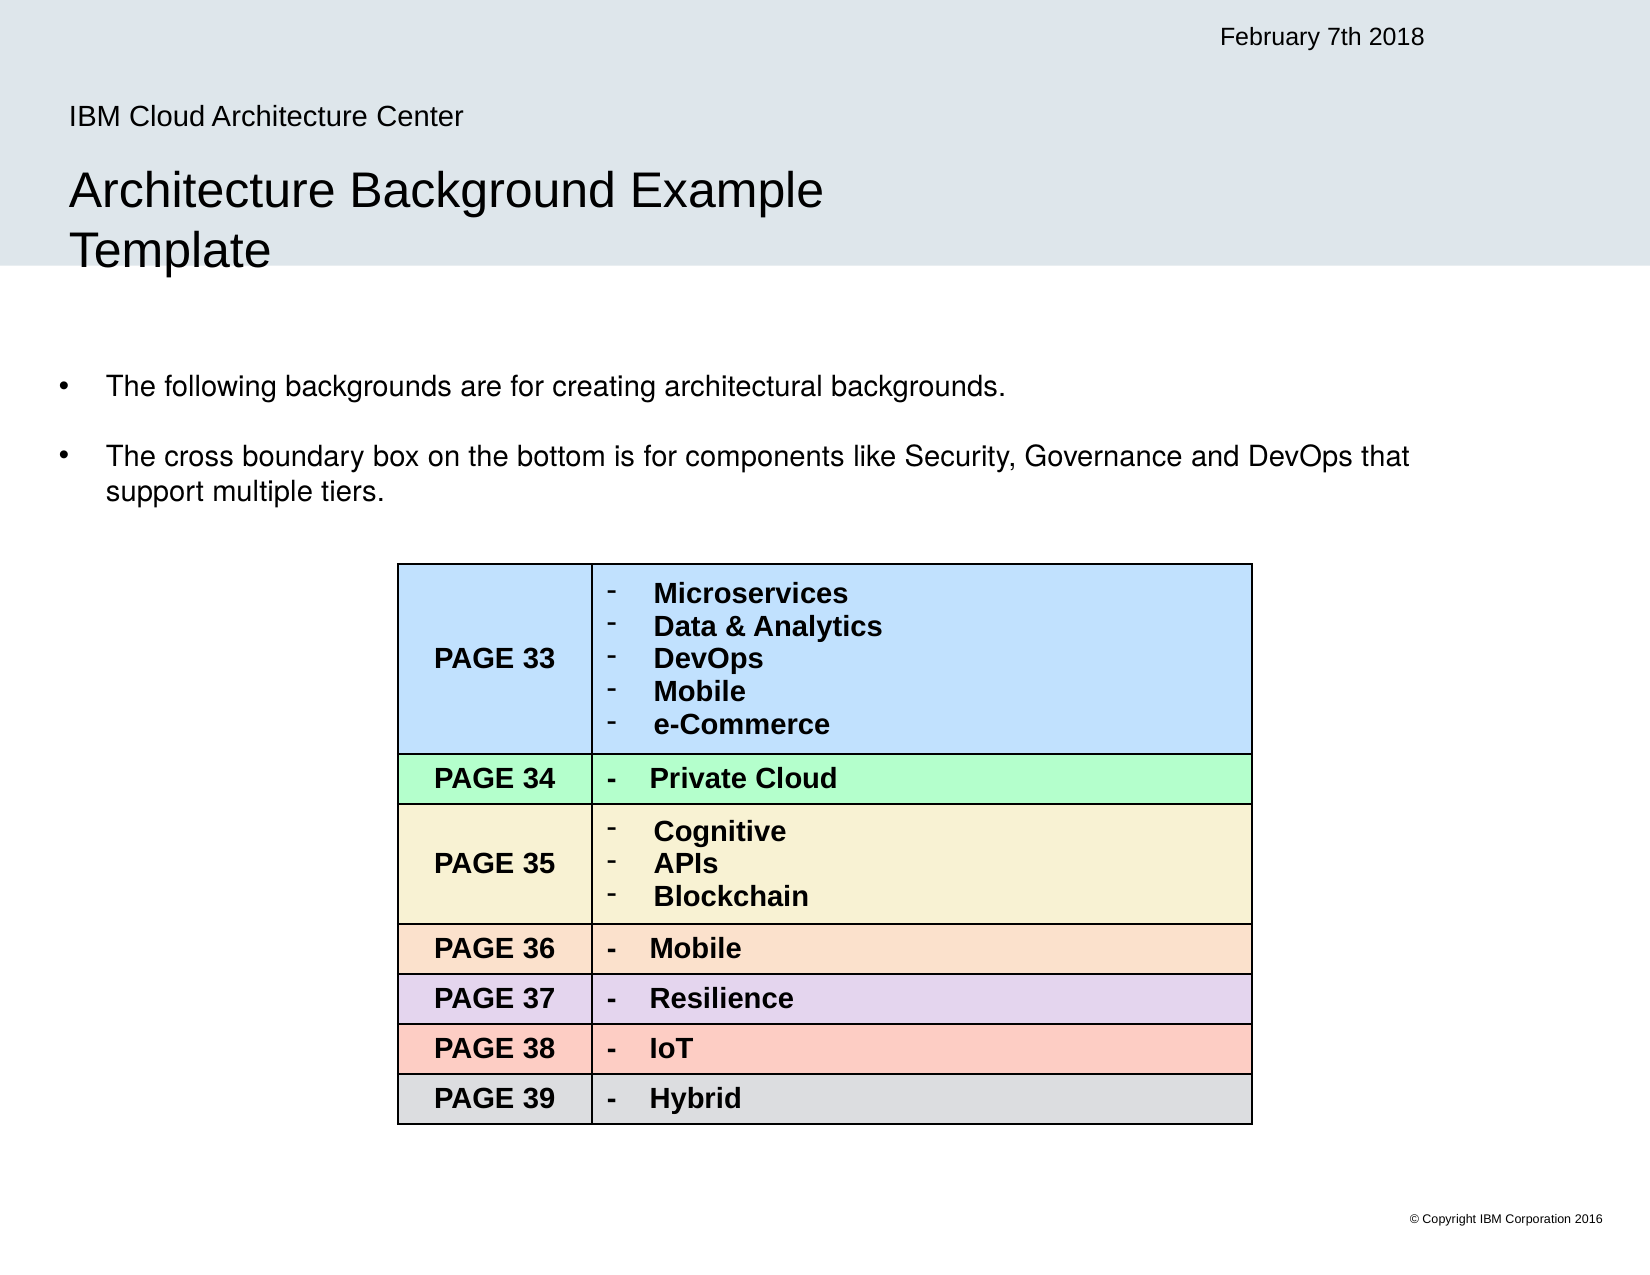

February 7th 2018
IBM Cloud Architecture Center
Architecture Background Example Template

The following backgrounds are for creating architectural backgrounds.

The cross boundary box on the bottom is for components like Security, Governance and DevOps that support multiple tiers.

| PAGE 33 | Microservices Data & Analytics DevOps Mobile e-Commerce |
| --- | --- |
| PAGE 34 | - Private Cloud |
| PAGE 35 | Cognitive APIs Blockchain |
| PAGE 36 | - Mobile |
| PAGE 37 | - Resilience |
| PAGE 38 | - IoT |
| PAGE 39 | - Hybrid |